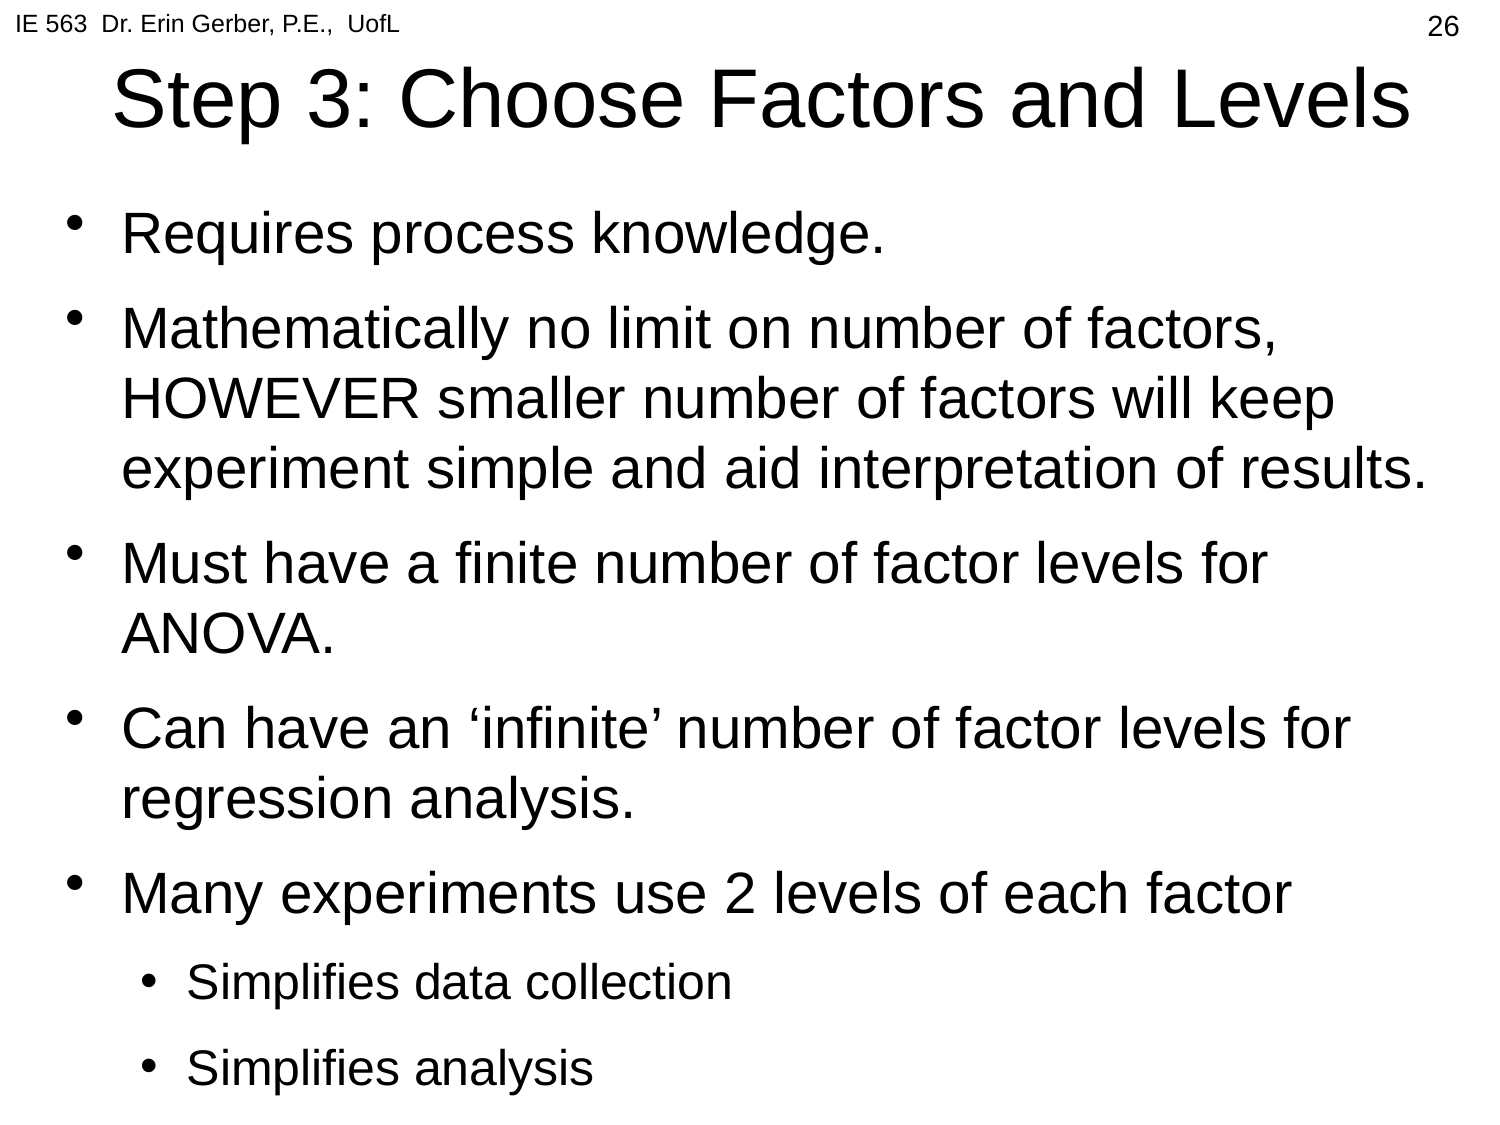

IE 563  Dr. Erin Gerber, P.E.,  UofL
# Step 3: Choose Factors and Levels
26
Requires process knowledge.
Mathematically no limit on number of factors, HOWEVER smaller number of factors will keep experiment simple and aid interpretation of results.
Must have a finite number of factor levels for ANOVA.
Can have an ‘infinite’ number of factor levels for regression analysis.
Many experiments use 2 levels of each factor
Simplifies data collection
Simplifies analysis